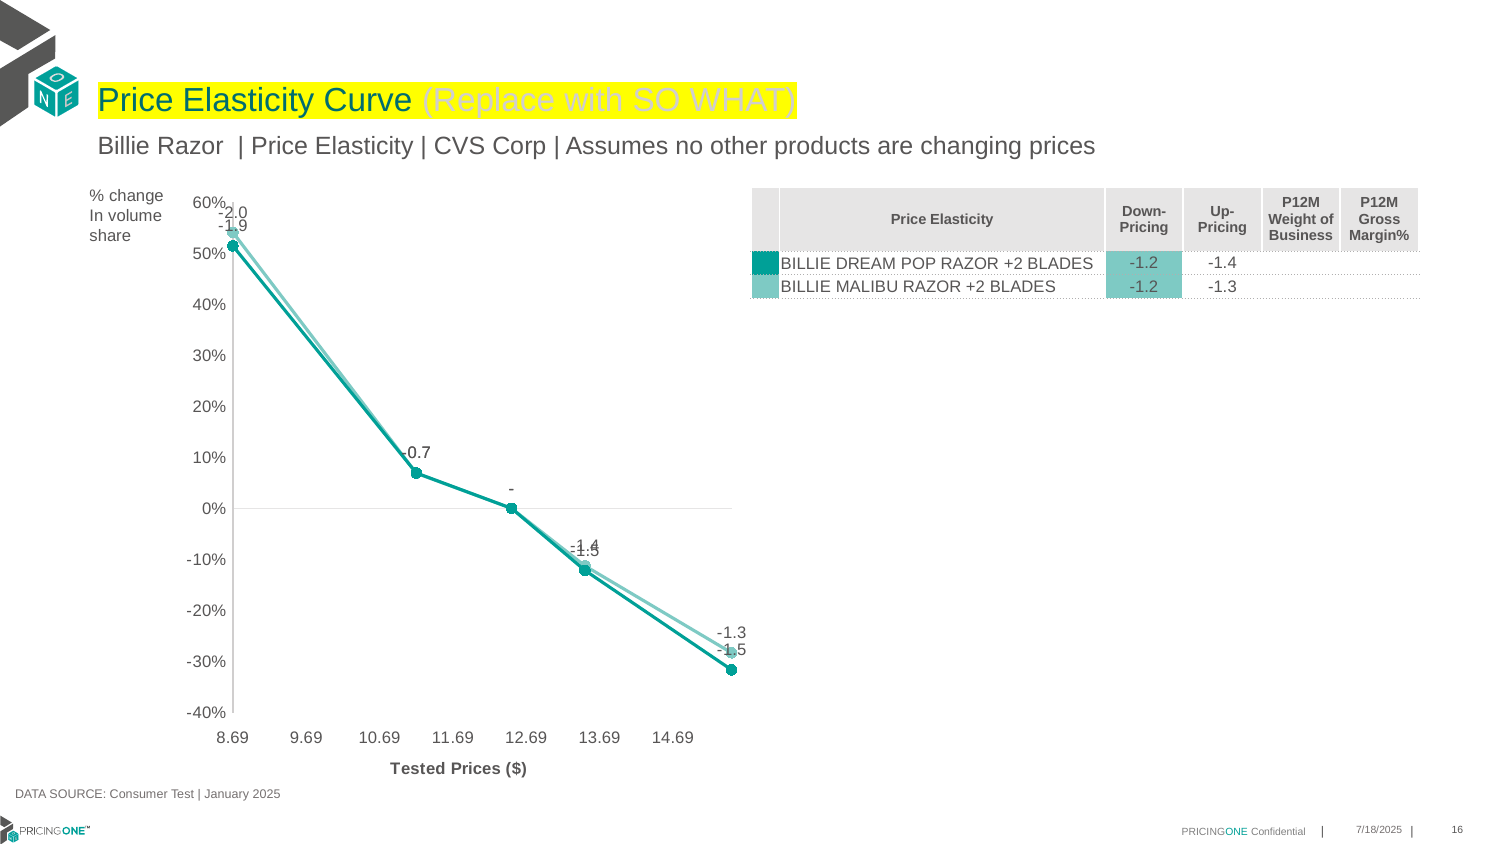

# Price Elasticity Curve (Replace with SO WHAT)
Billie Razor  | Price Elasticity | CVS Corp | Assumes no other products are changing prices
% change In volume share
|  | Price Elasticity | Down-Pricing | Up-Pricing | P12M Weight of Business | P12M Gross Margin% |
| --- | --- | --- | --- | --- | --- |
|  | BILLIE DREAM POP RAZOR +2 BLADES | -1.2 | -1.4 |  |  |
|  | BILLIE MALIBU RAZOR +2 BLADES | -1.2 | -1.3 |  |  |

### Chart

| Category | BILLIE DREAM POP RAZOR +2 BLADES | BILLIE MALIBU RAZOR +2 BLADES |
|---|---|---|
DATA SOURCE: Consumer Test | January 2025

7/18/2025
16